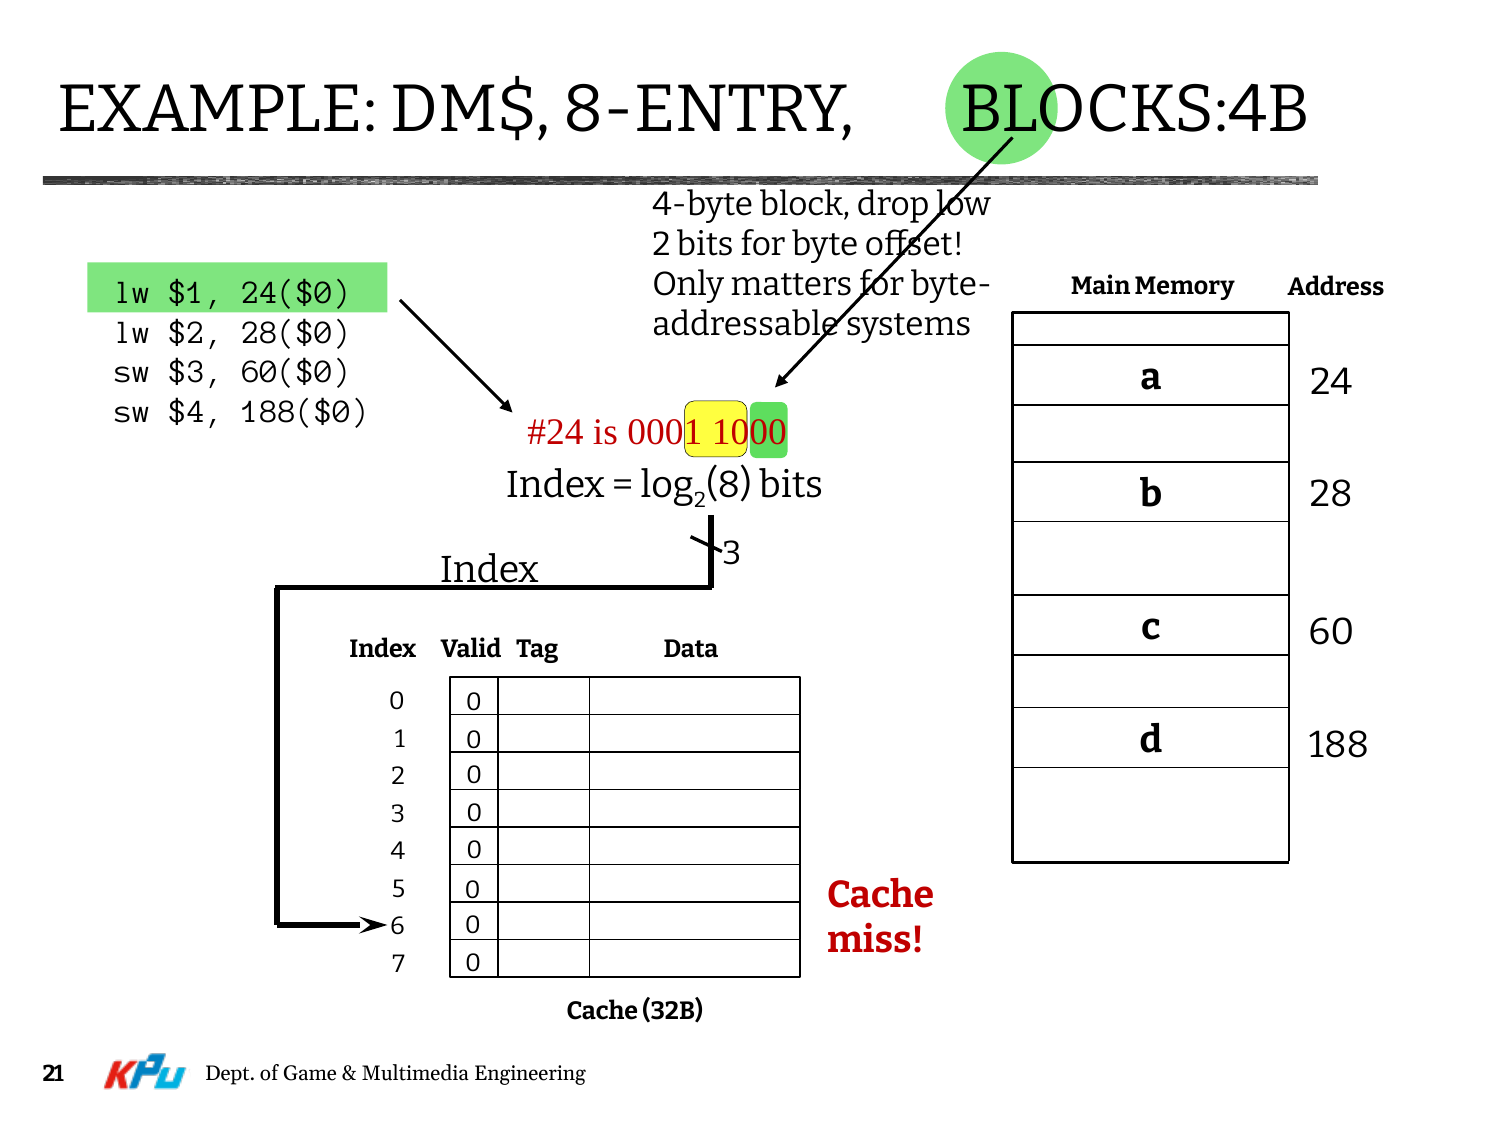

# Example: DM$, 8-Entry,        blocks:4B

4-byte block, drop low 2 bits for byte offset! Only matters for byte-addressable systems

lw $1, 24($0)
lw $2, 28($0)
sw $3, 60($0)
sw $4, 188($0)

Main Memory
Address

a
24
#24 is 0001 1000

Index = log2(8) bits
28
b
3

Index
60
c
Index
Valid
Tag
Data
0
1
2
3
4
5
6
7

Cache (32B)
0
d
188
0
0
0
0
Cache miss!
0
0
0
21
Dept. of Game & Multimedia Engineering